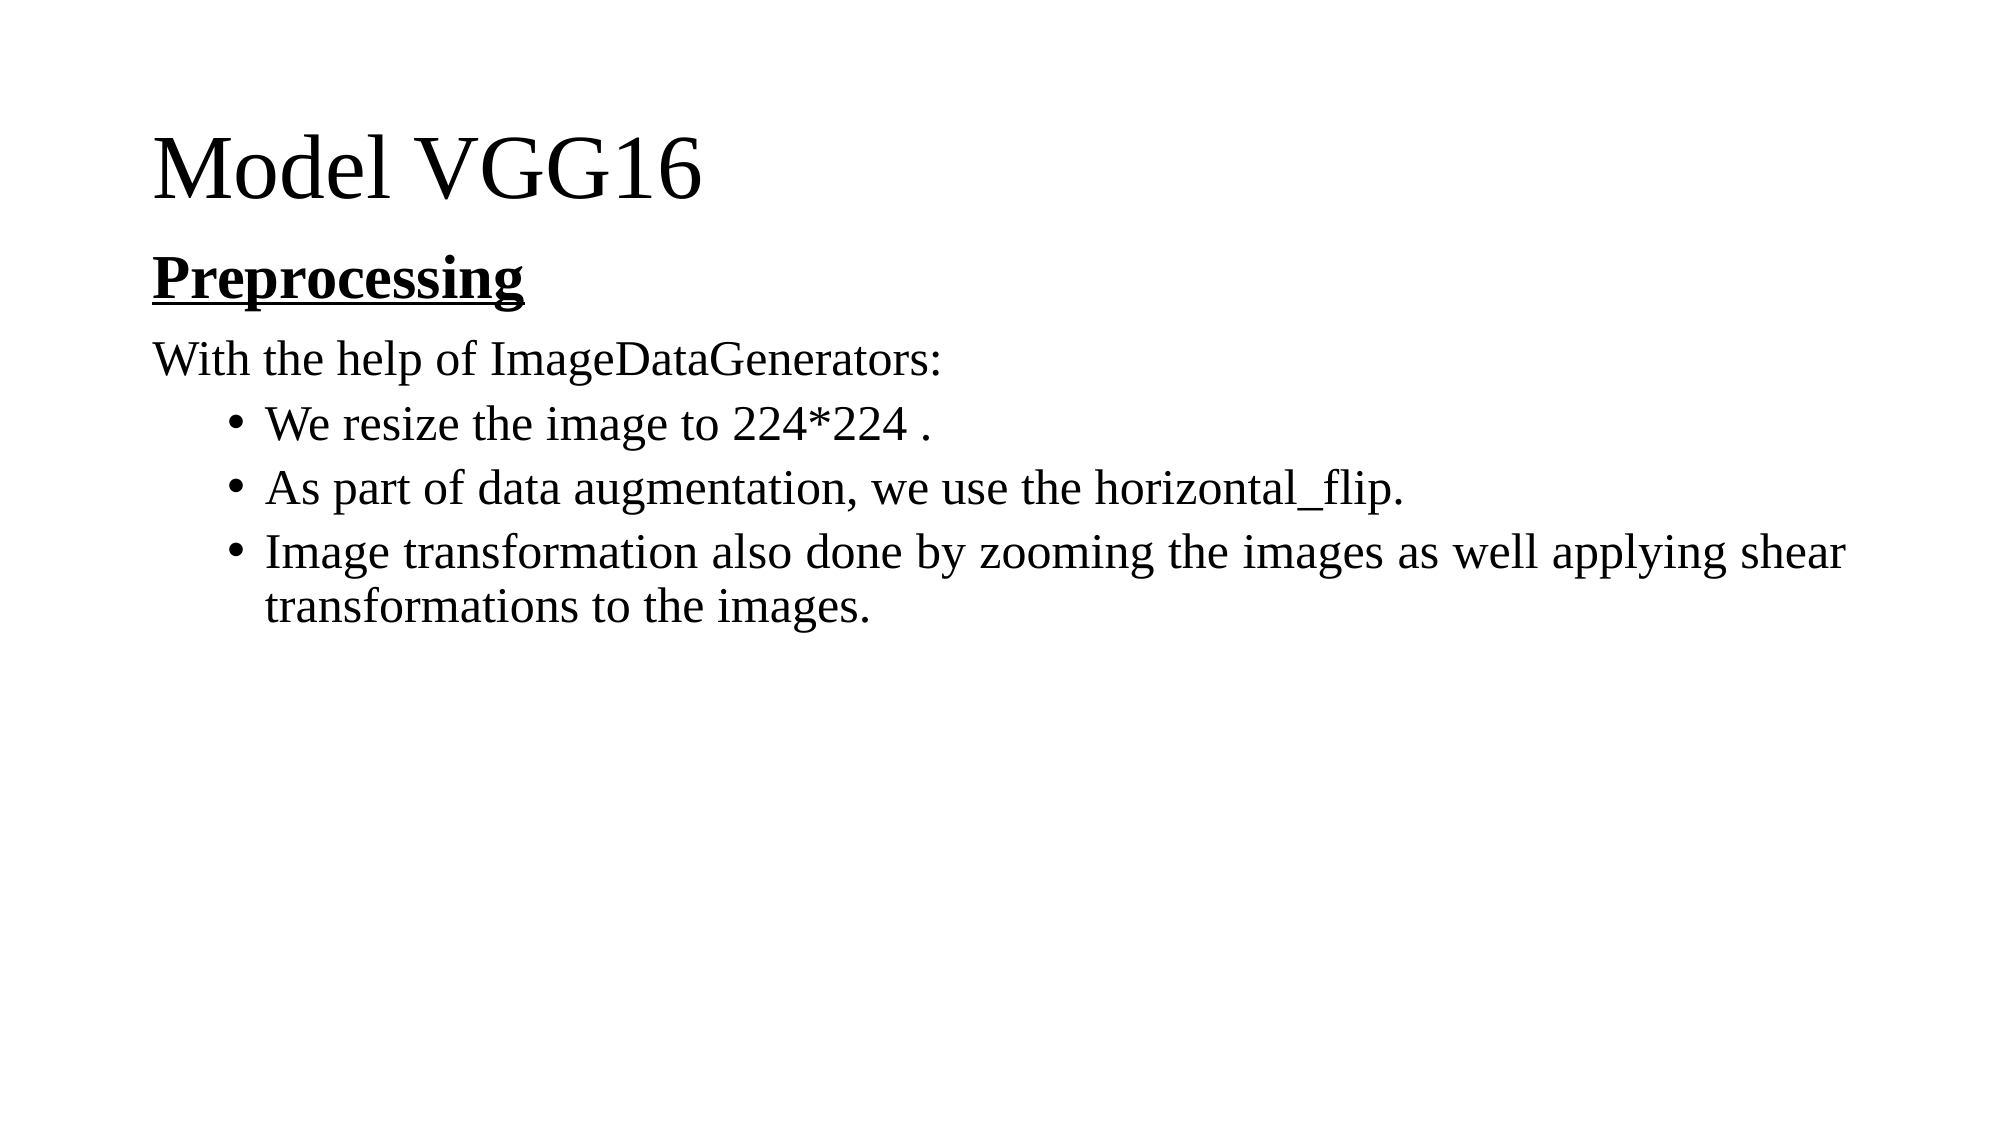

# Model VGG16
Preprocessing
With the help of ImageDataGenerators:
We resize the image to 224*224 .
As part of data augmentation, we use the horizontal_flip.
Image transformation also done by zooming the images as well applying shear transformations to the images.